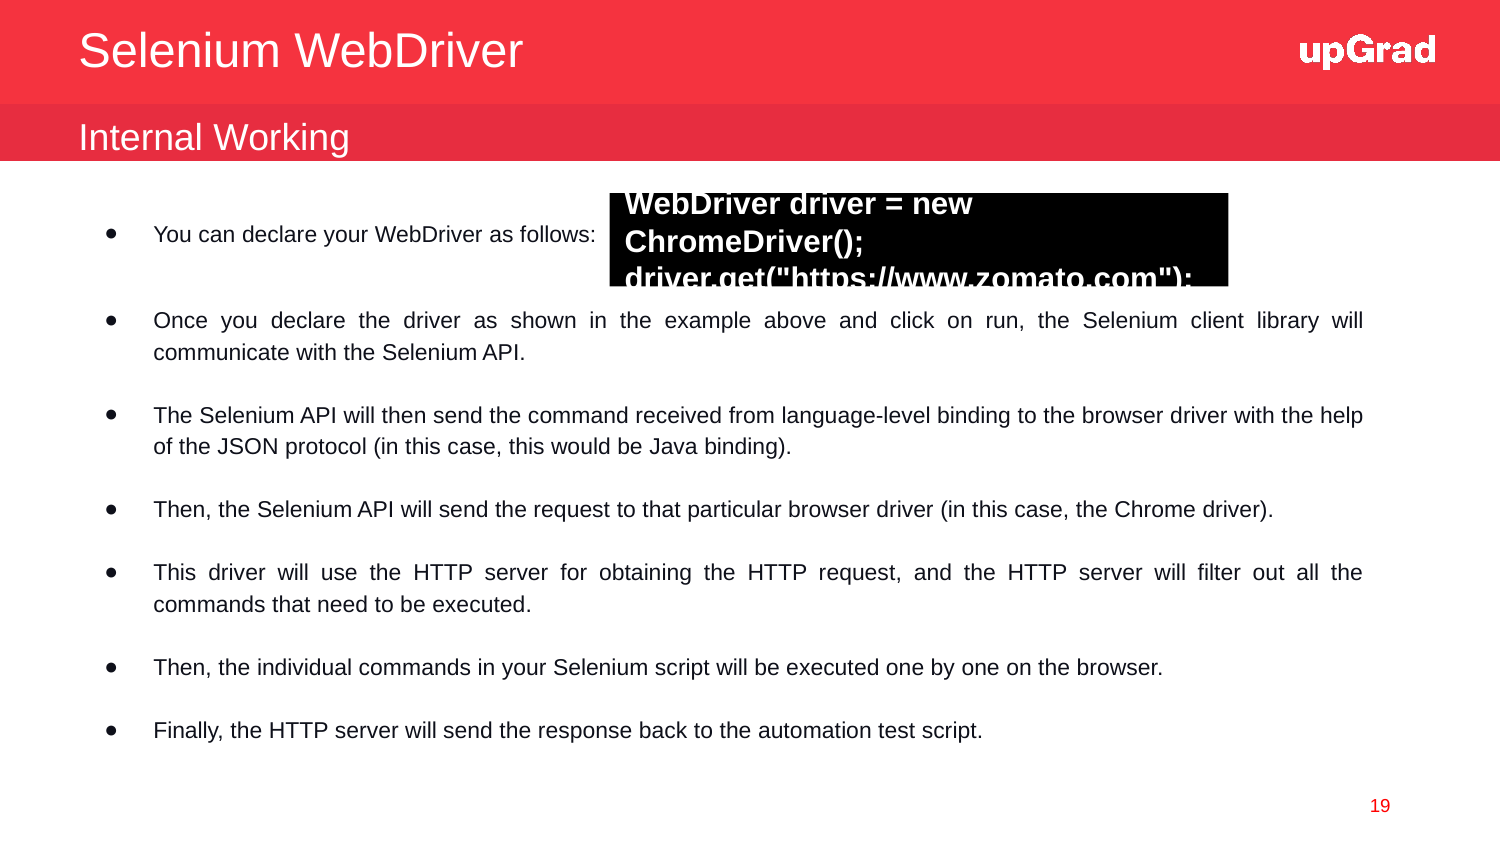

Selenium WebDriver
Internal Working

WebDriver driver = new ChromeDriver();
driver.get("https://www.zomato.com");
You can declare your WebDriver as follows:

Once you declare the driver as shown in the example above and click on run, the Selenium client library will communicate with the Selenium API.

The Selenium API will then send the command received from language-level binding to the browser driver with the help of the JSON protocol (in this case, this would be Java binding).

Then, the Selenium API will send the request to that particular browser driver (in this case, the Chrome driver).

This driver will use the HTTP server for obtaining the HTTP request, and the HTTP server will filter out all the commands that need to be executed.

Then, the individual commands in your Selenium script will be executed one by one on the browser.

Finally, the HTTP server will send the response back to the automation test script.
19